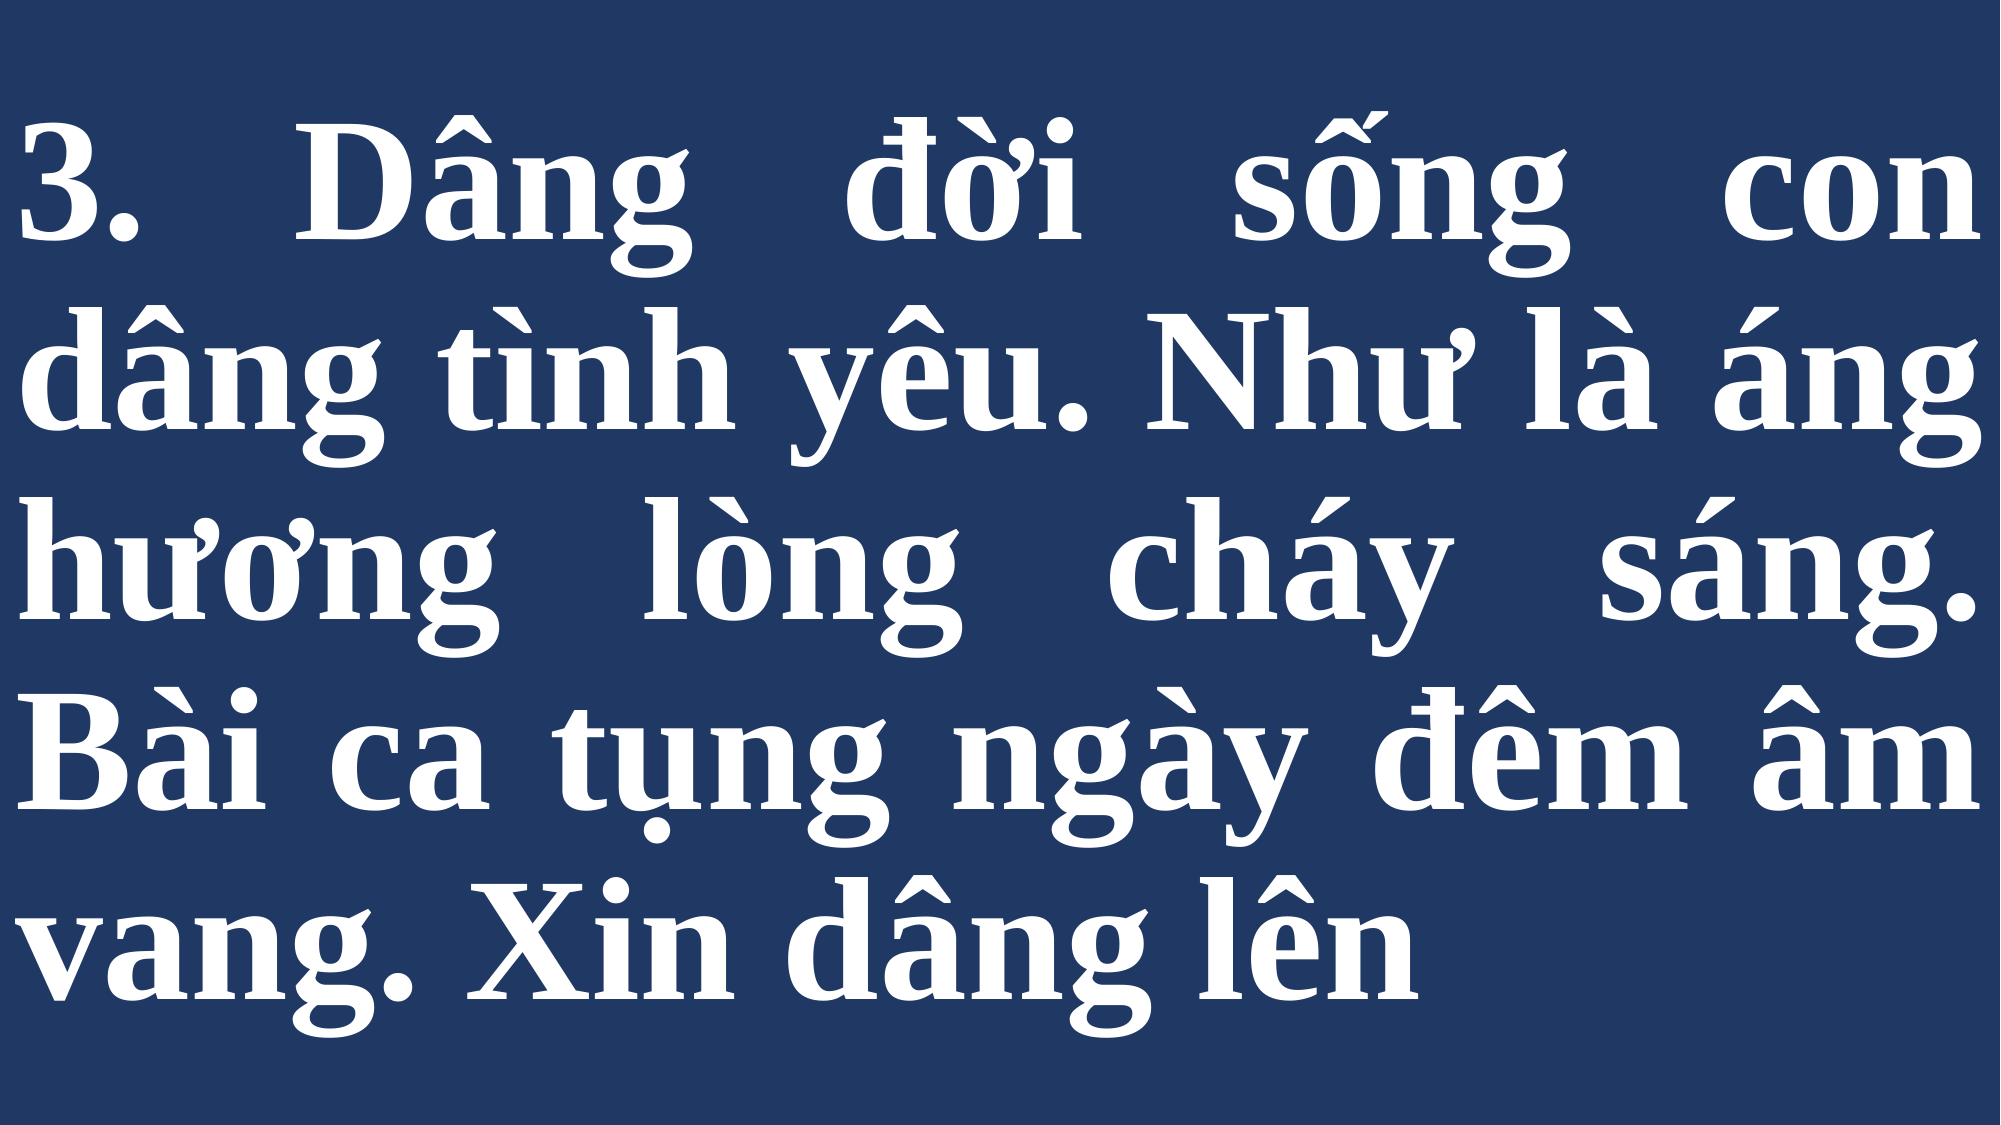

# 3. Dâng đời sống con dâng tình yêu. Như là áng hương lòng cháy sáng. Bài ca tụng ngày đêm âm vang. Xin dâng lên